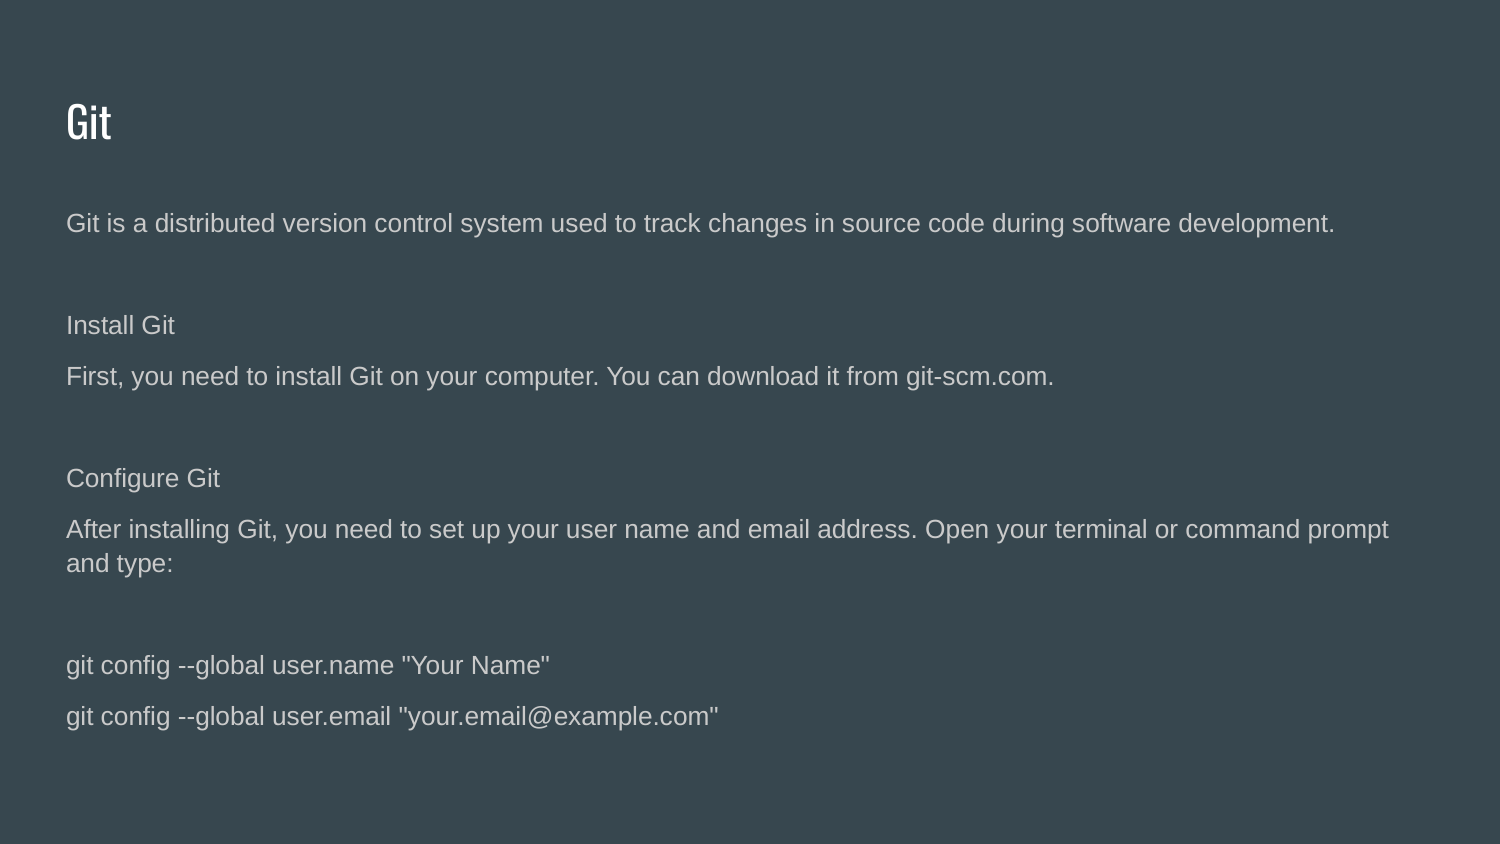

# Git
Git is a distributed version control system used to track changes in source code during software development.

Install Git
First, you need to install Git on your computer. You can download it from git-scm.com.

Configure Git
After installing Git, you need to set up your user name and email address. Open your terminal or command prompt and type:

git config --global user.name "Your Name"
git config --global user.email "your.email@example.com"